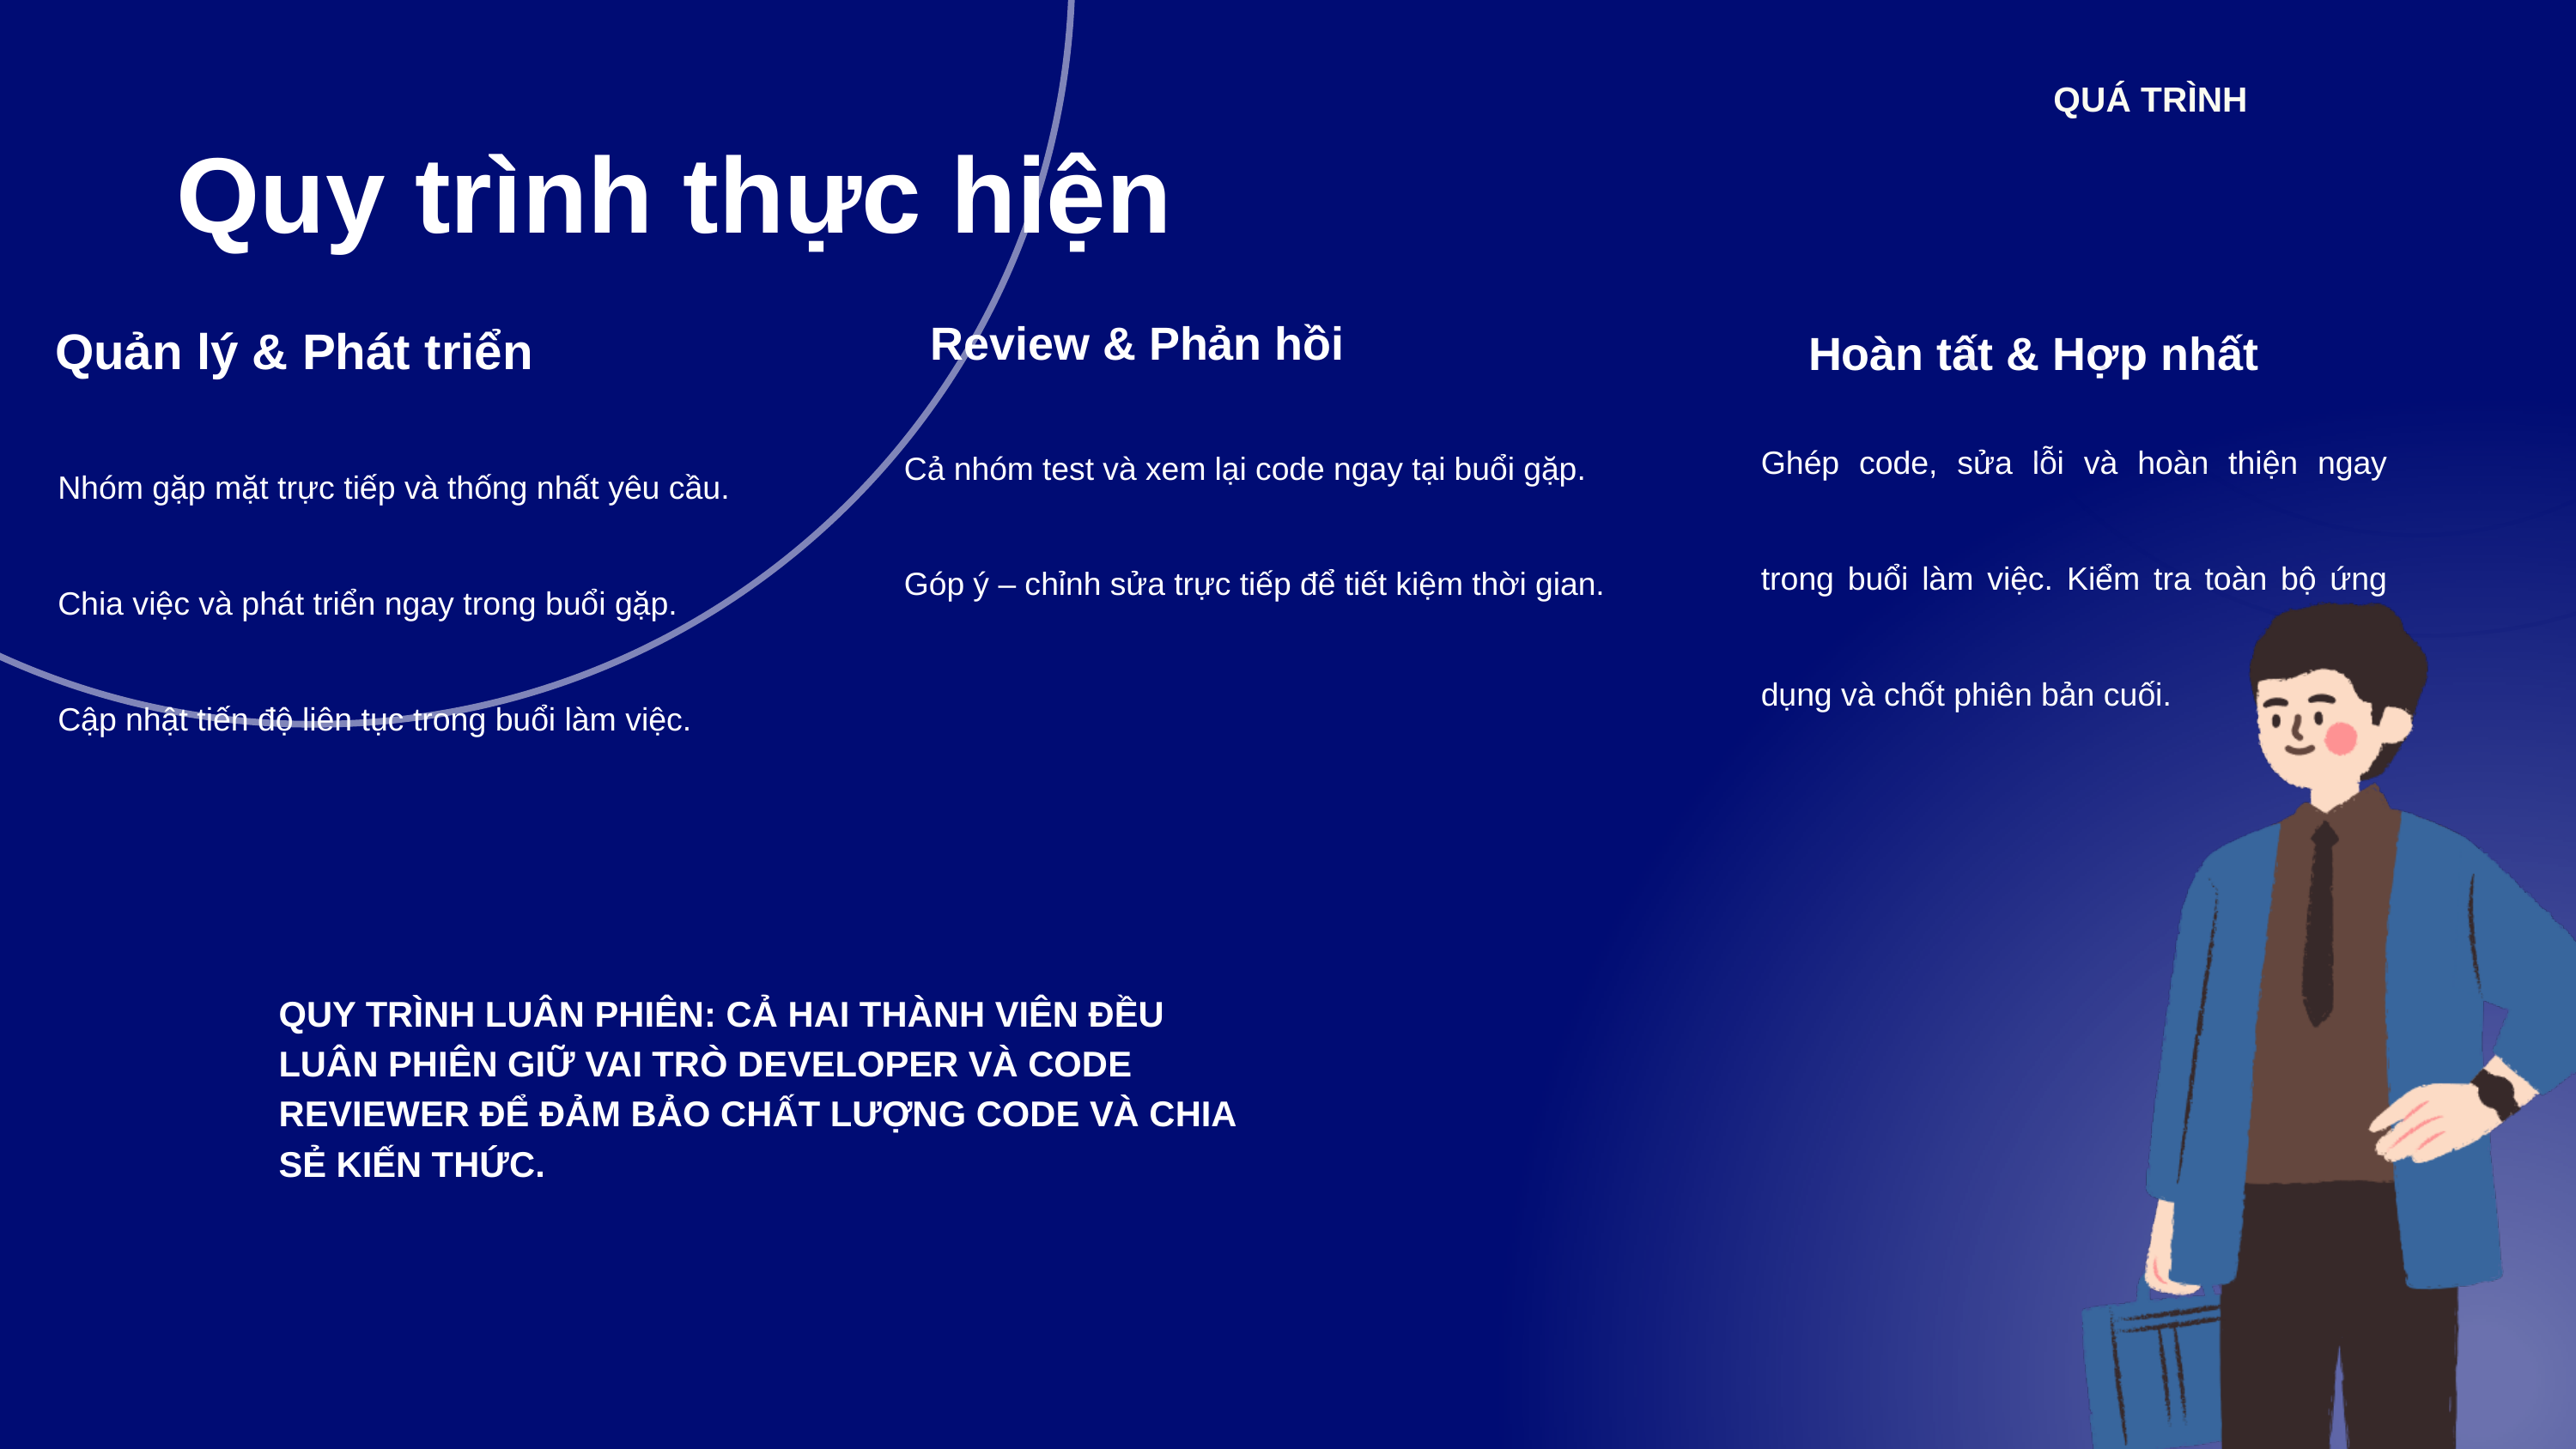

QUÁ TRÌNH
Quy trình thực hiện

Review & Phản hồi
Quản lý & Phát triển
Hoàn tất & Hợp nhất
Ghép code, sửa lỗi và hoàn thiện ngay trong buổi làm việc. Kiểm tra toàn bộ ứng dụng và chốt phiên bản cuối.
Cả nhóm test và xem lại code ngay tại buổi gặp.
Góp ý – chỉnh sửa trực tiếp để tiết kiệm thời gian.
Nhóm gặp mặt trực tiếp và thống nhất yêu cầu.
Chia việc và phát triển ngay trong buổi gặp.
Cập nhật tiến độ liên tục trong buổi làm việc.

QUY TRÌNH LUÂN PHIÊN: CẢ HAI THÀNH VIÊN ĐỀU LUÂN PHIÊN GIỮ VAI TRÒ DEVELOPER VÀ CODE REVIEWER ĐỂ ĐẢM BẢO CHẤT LƯỢNG CODE VÀ CHIA SẺ KIẾN THỨC.